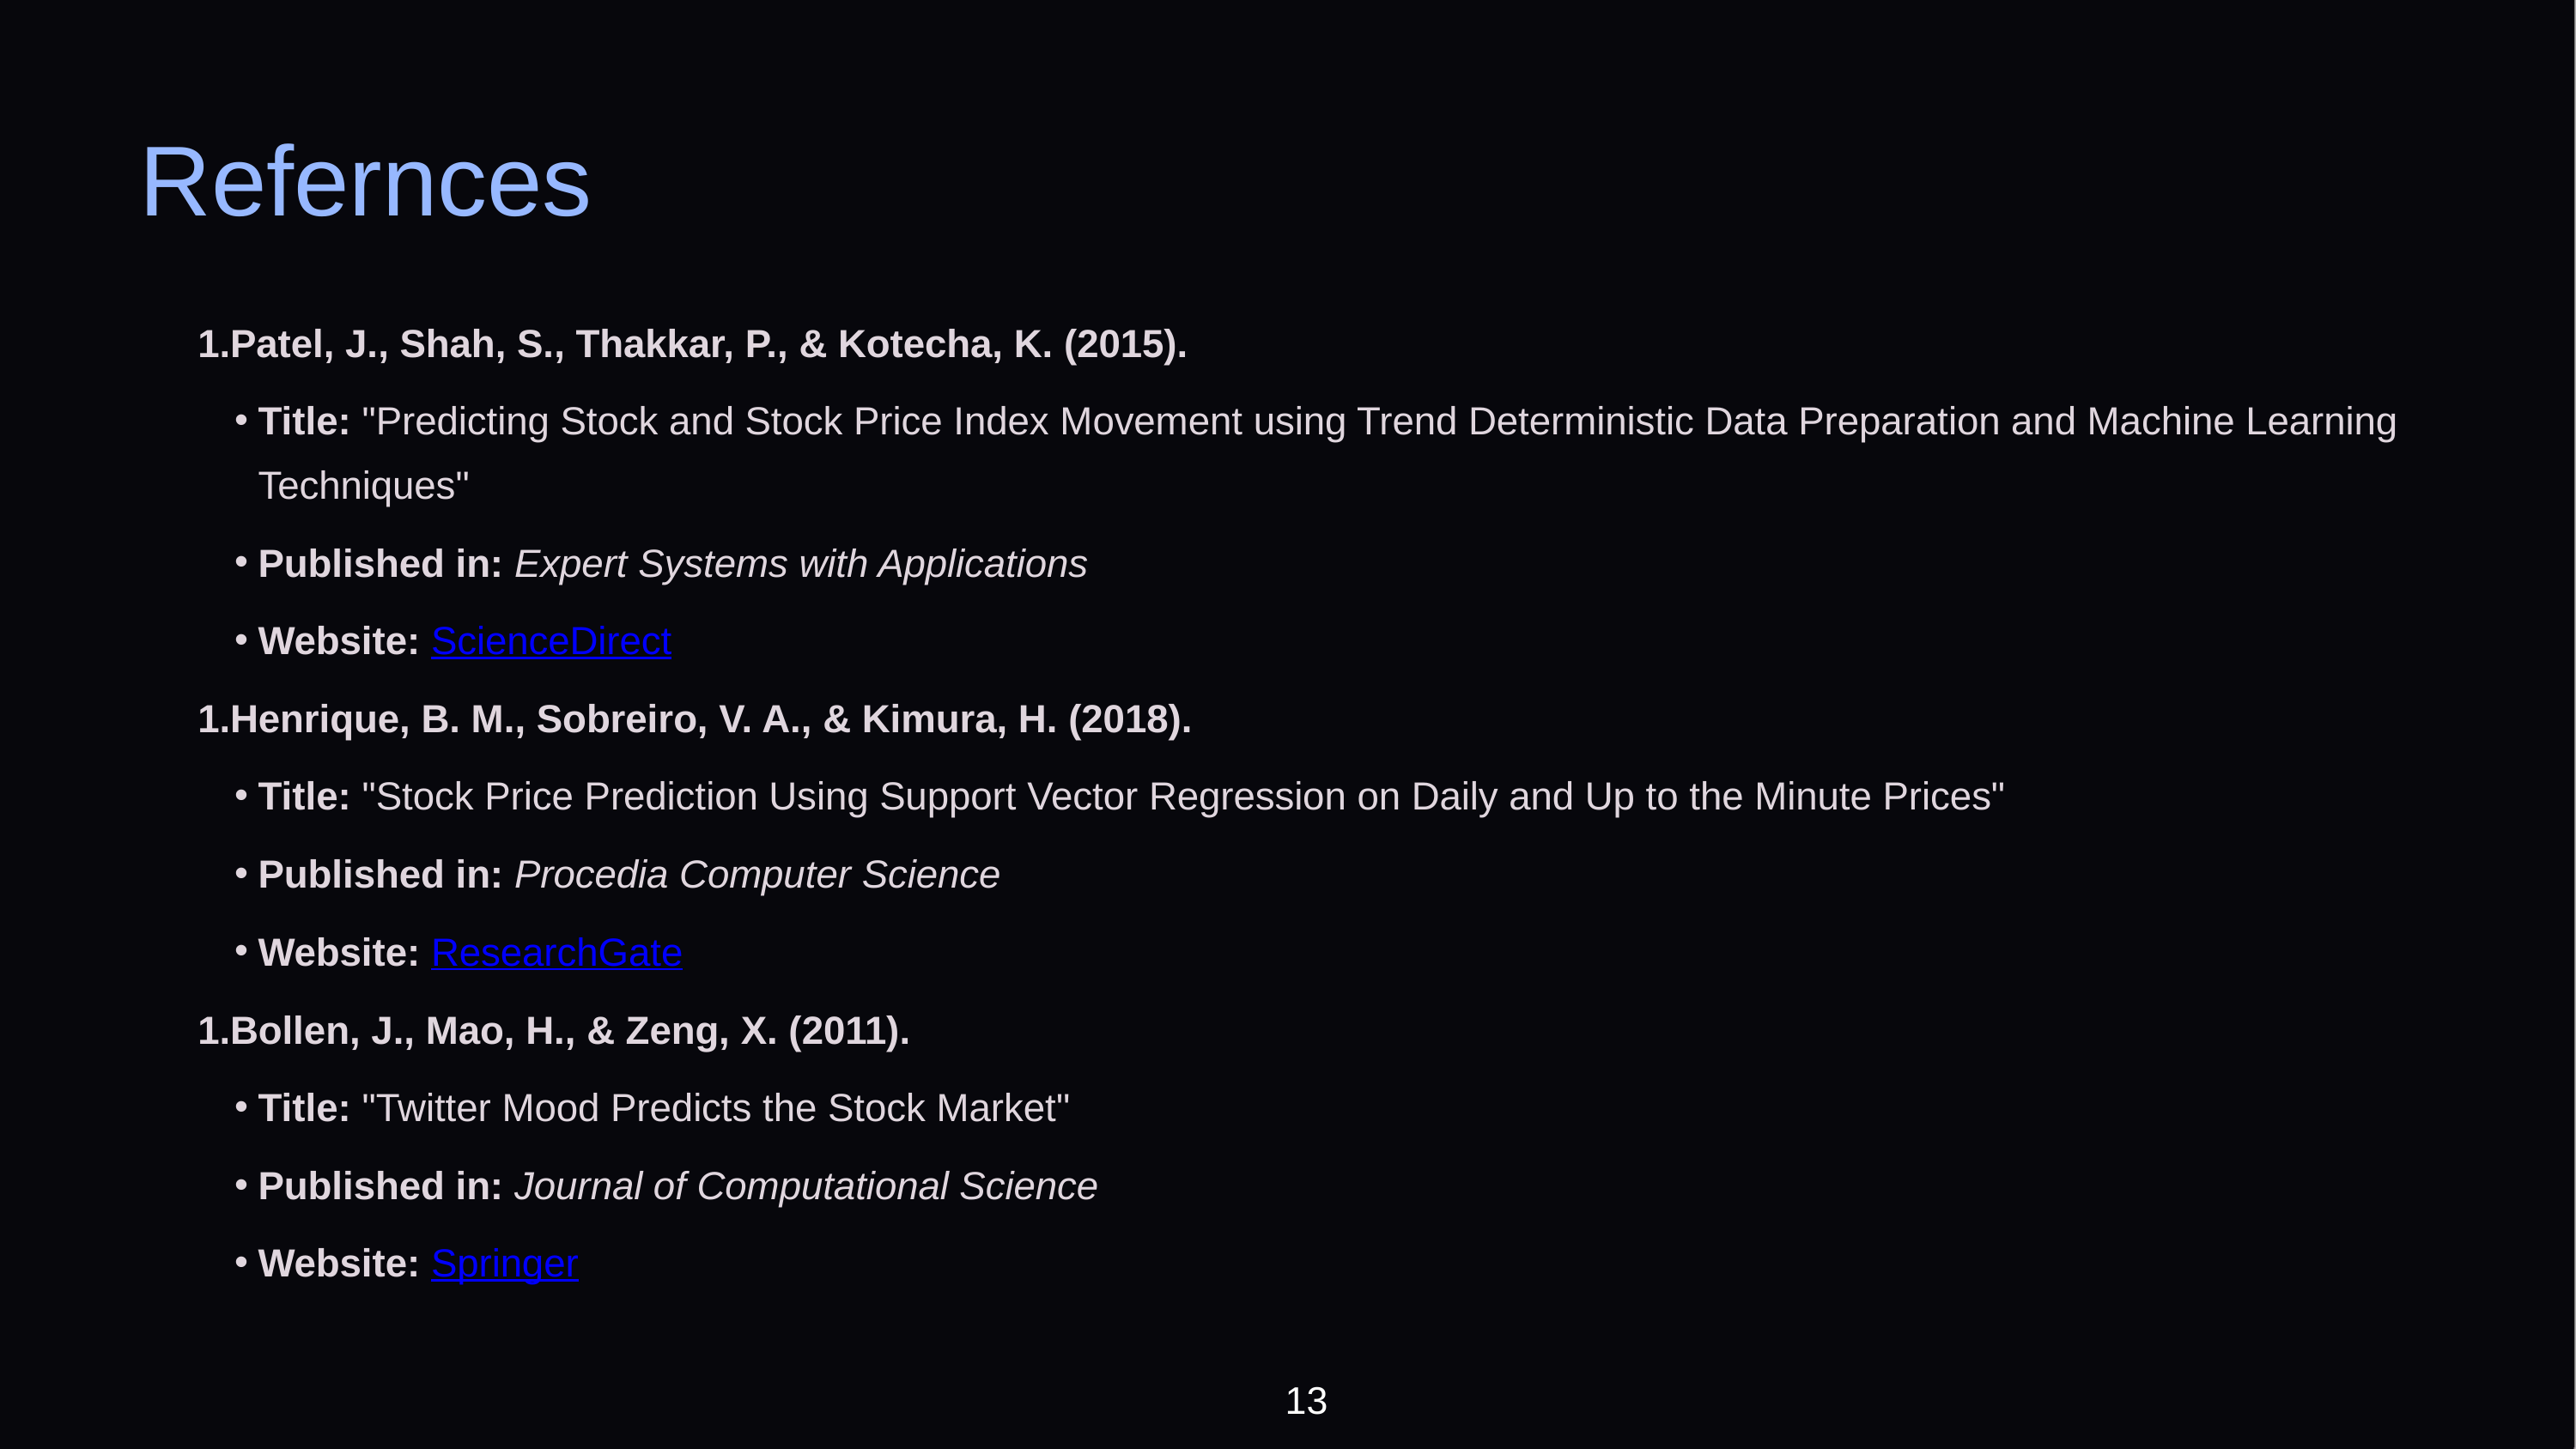

Refernces

Patel, J., Shah, S., Thakkar, P., & Kotecha, K. (2015).

Title: "Predicting Stock and Stock Price Index Movement using Trend Deterministic Data Preparation and Machine Learning Techniques"

Published in: Expert Systems with Applications

Website: ScienceDirect

Henrique, B. M., Sobreiro, V. A., & Kimura, H. (2018).

Title: "Stock Price Prediction Using Support Vector Regression on Daily and Up to the Minute Prices"

Published in: Procedia Computer Science

Website: ResearchGate

Bollen, J., Mao, H., & Zeng, X. (2011).

Title: "Twitter Mood Predicts the Stock Market"

Published in: Journal of Computational Science

Website: Springer
13